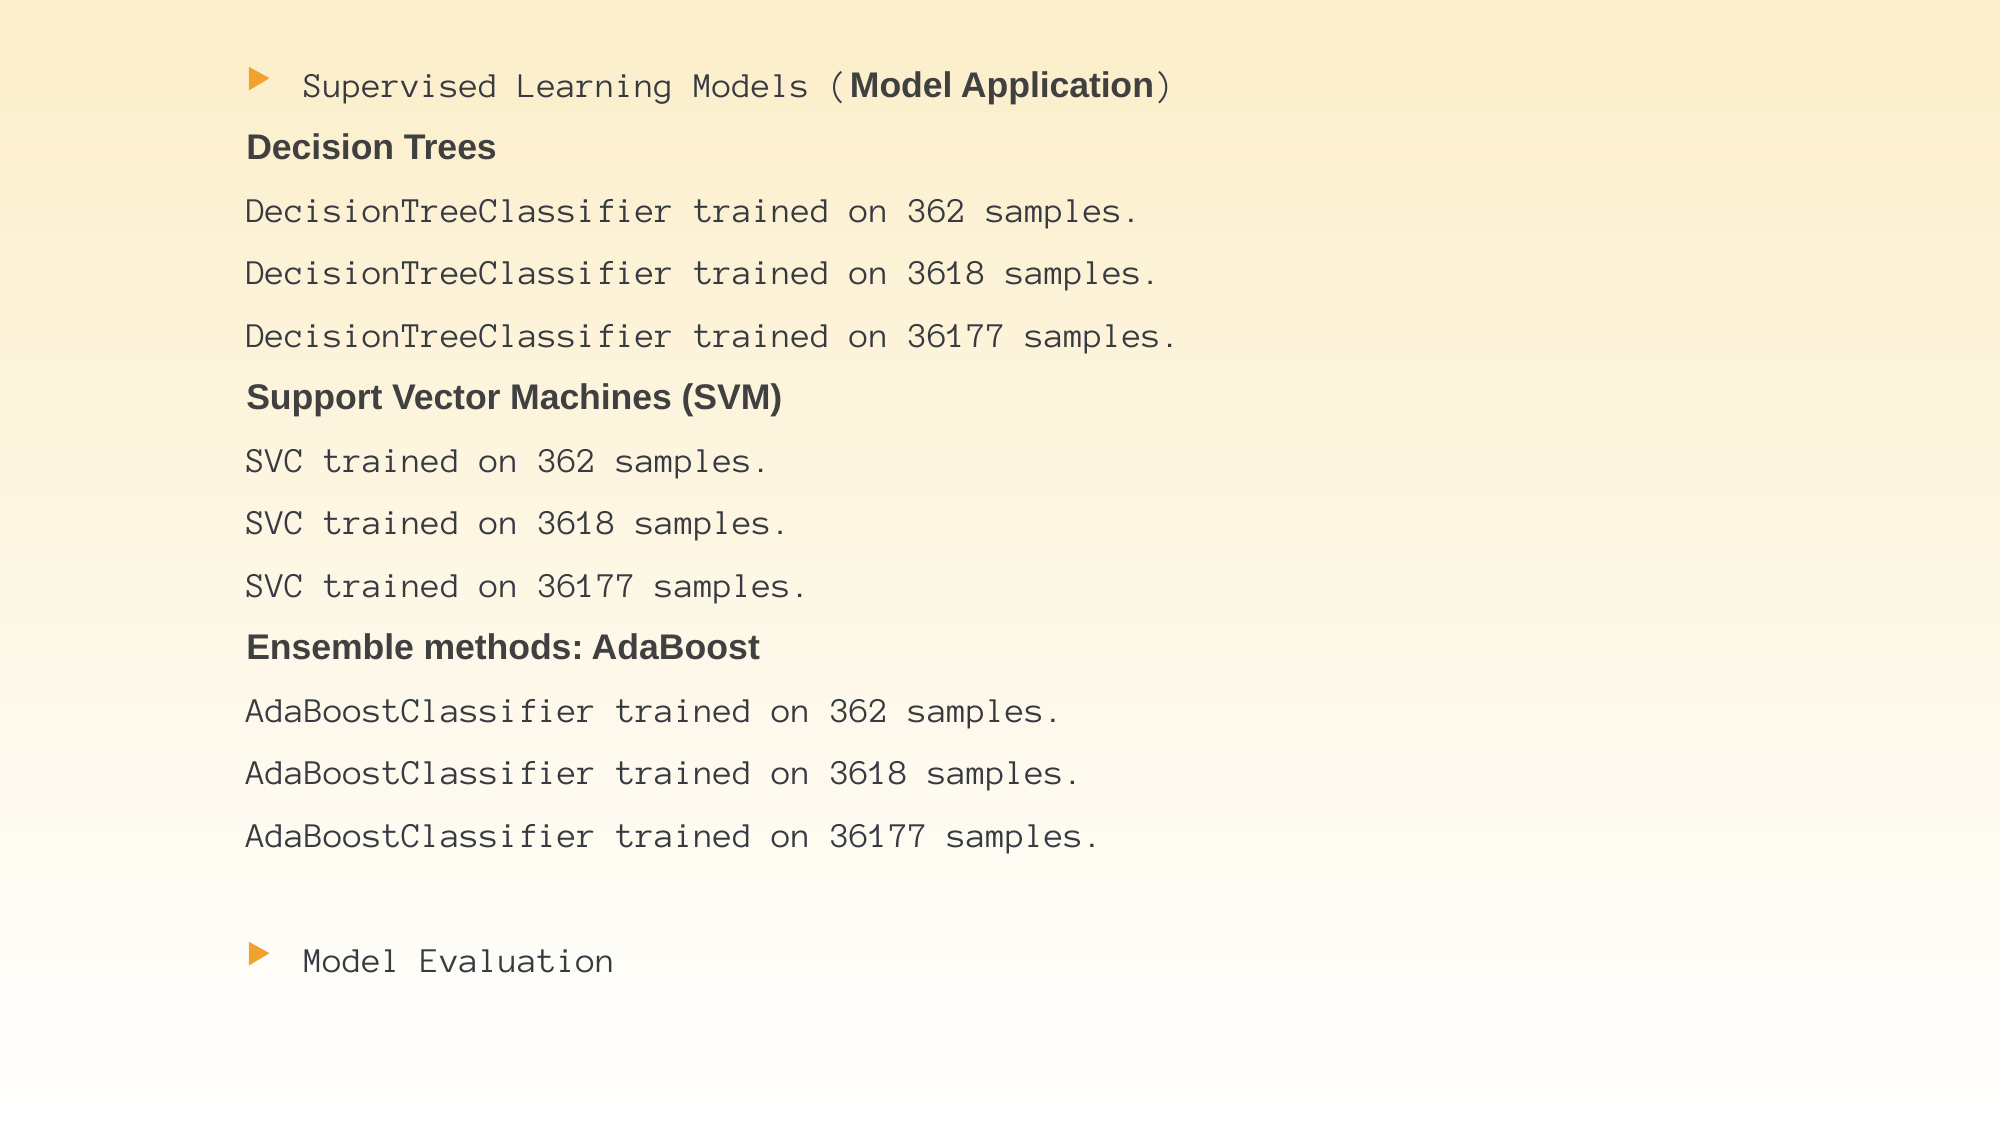

Supervised Learning Models (Model Application)
Decision Trees
DecisionTreeClassifier trained on 362 samples.
DecisionTreeClassifier trained on 3618 samples.
DecisionTreeClassifier trained on 36177 samples.
Support Vector Machines (SVM)
SVC trained on 362 samples.
SVC trained on 3618 samples.
SVC trained on 36177 samples.
Ensemble methods: AdaBoost
AdaBoostClassifier trained on 362 samples.
AdaBoostClassifier trained on 3618 samples.
AdaBoostClassifier trained on 36177 samples.

Model Evaluation